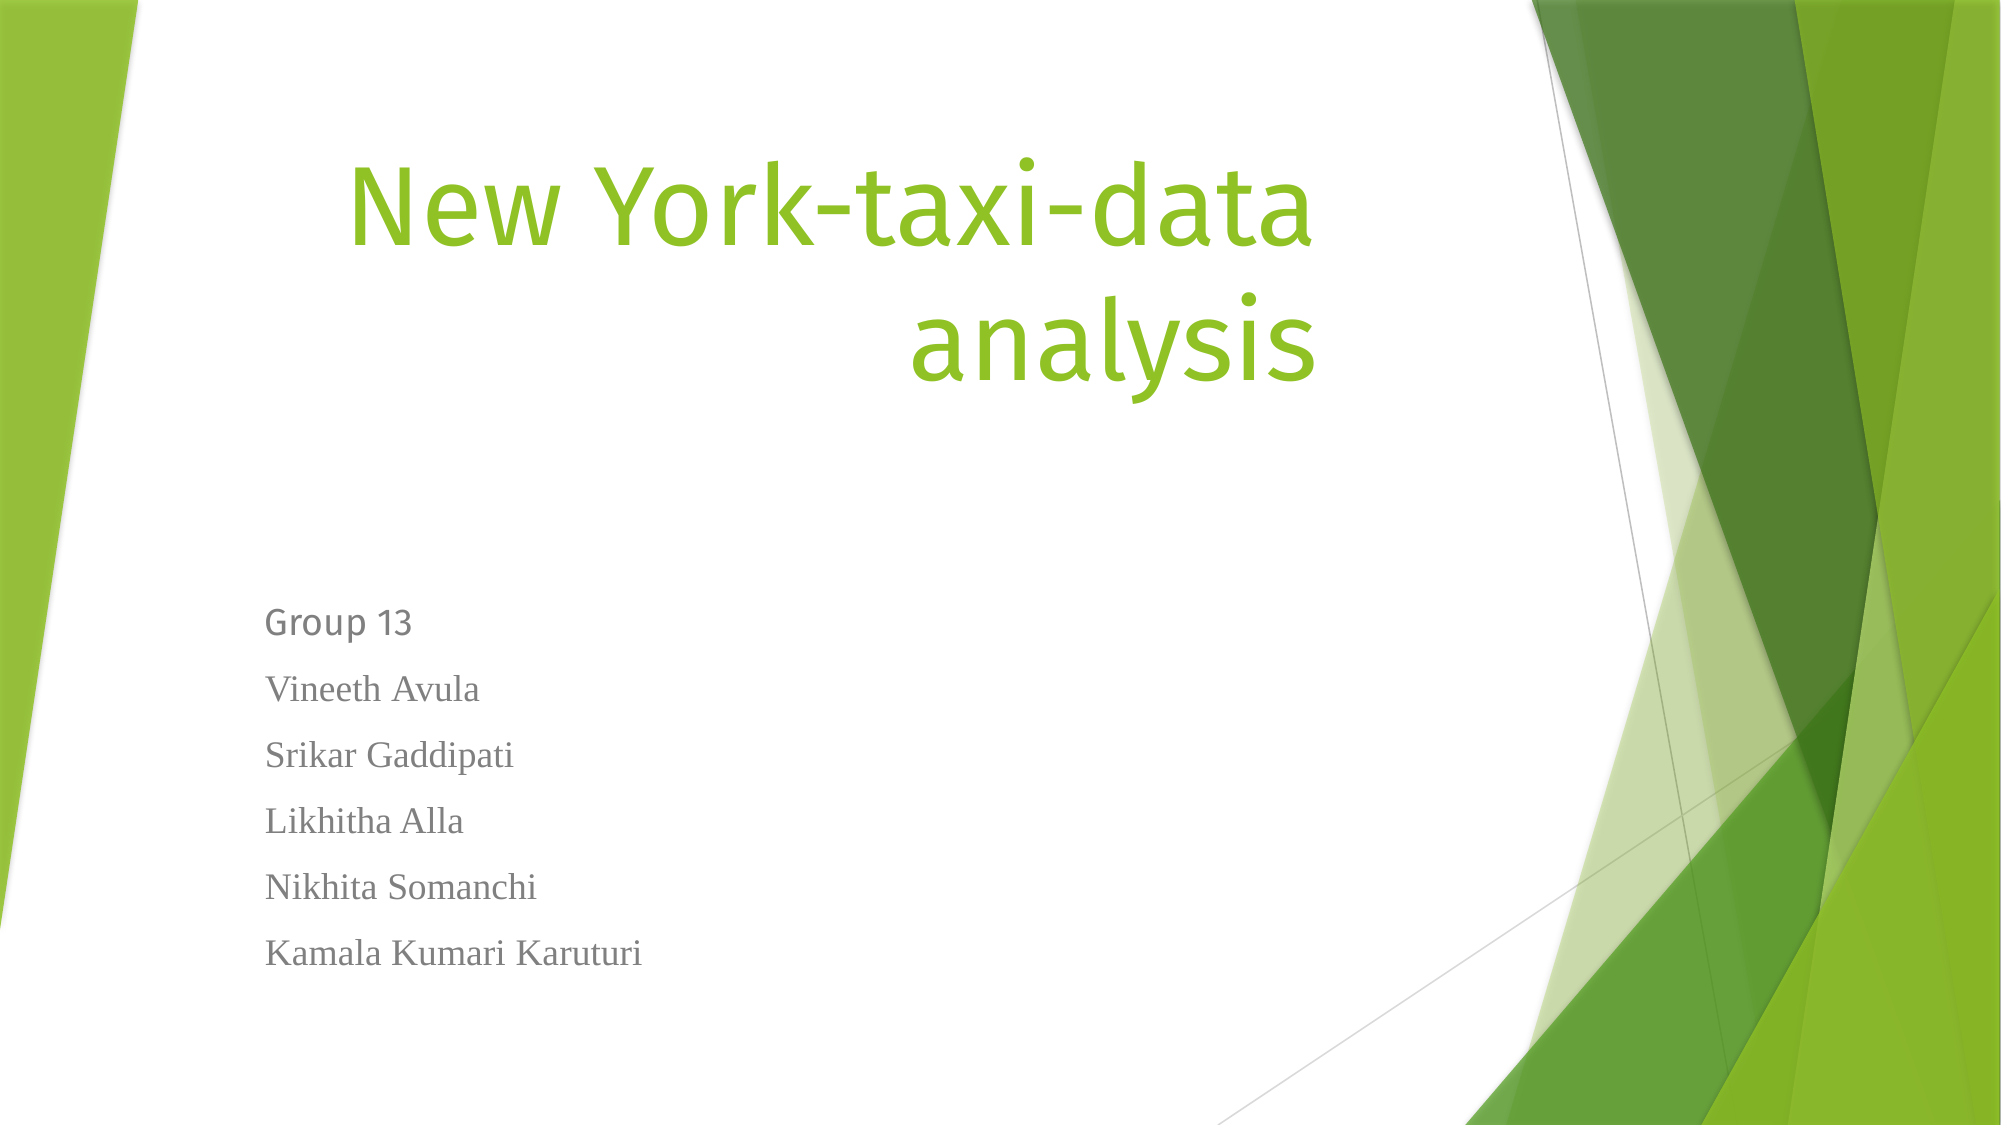

# New York-taxi-data analysis
Group 13
Vineeth Avula
Srikar Gaddipati
Likhitha Alla
Nikhita Somanchi
Kamala Kumari Karuturi